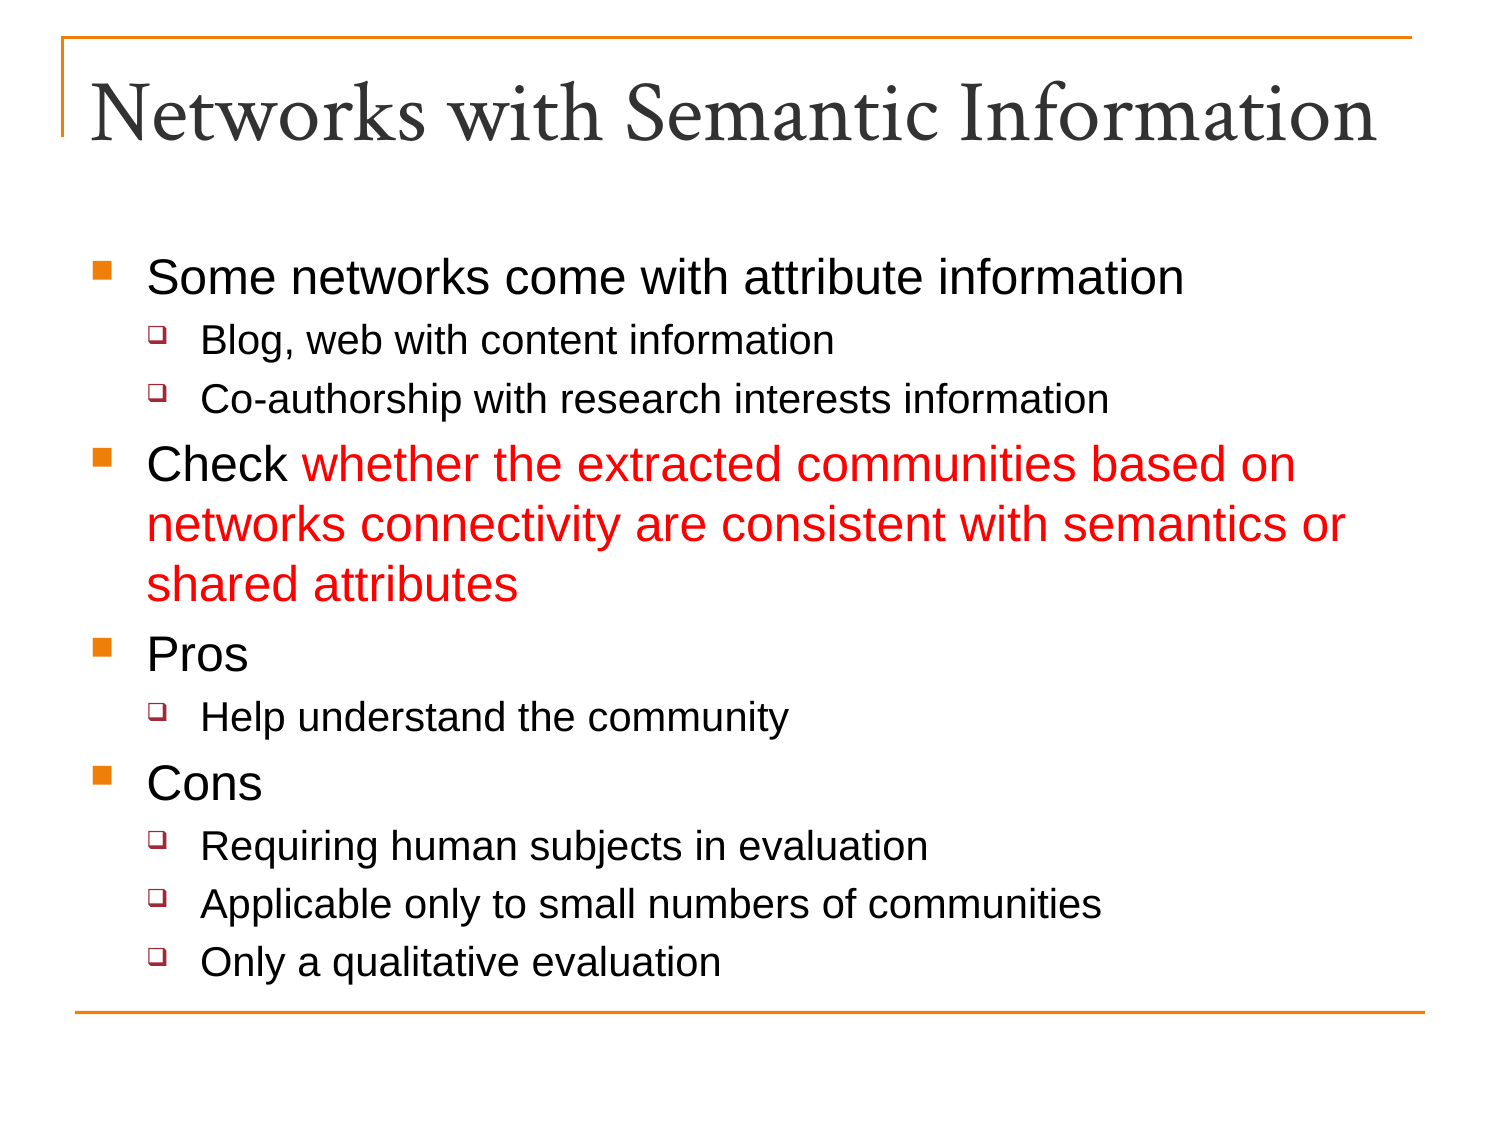

# Networks with Semantic Information
Some networks come with attribute information
Blog, web with content information
Co-authorship with research interests information
Check whether the extracted communities based on networks connectivity are consistent with semantics or shared attributes
Pros
Help understand the community
Cons
Requiring human subjects in evaluation
Applicable only to small numbers of communities
Only a qualitative evaluation